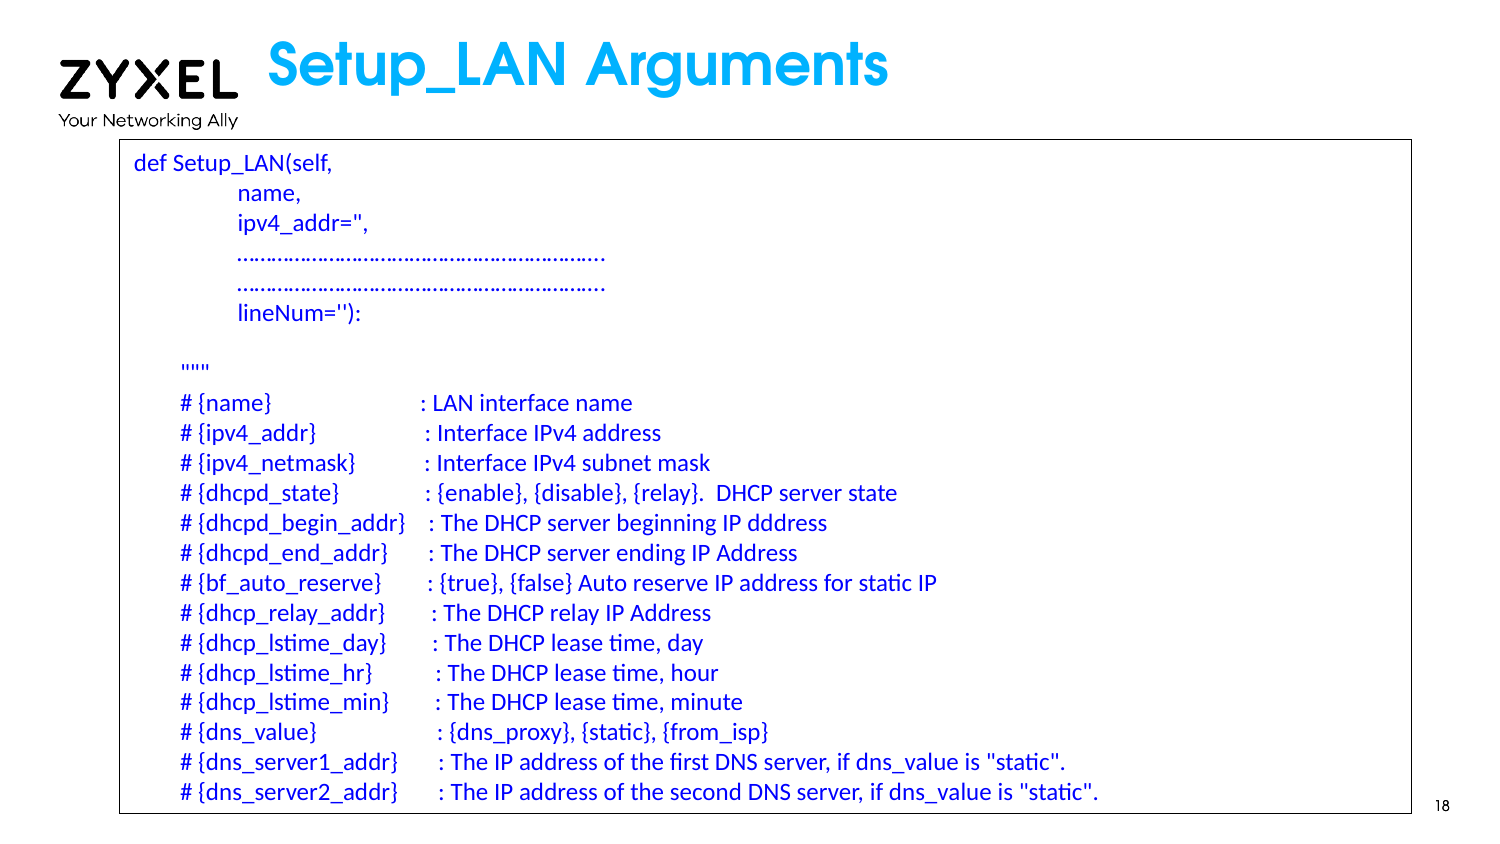

# Setup_LAN Arguments
def Setup_LAN(self,
                  name,
                  ipv4_addr=",
                  ……………………………………………………….
                  ……………………………………………………….
                  lineNum=''):

        """
        # {name}                          : LAN interface name
        # {ipv4_addr}                   : Interface IPv4 address
        # {ipv4_netmask}            : Interface IPv4 subnet mask
        # {dhcpd_state}               : {enable}, {disable}, {relay}.  DHCP server state
        # {dhcpd_begin_addr}    : The DHCP server beginning IP dddress
        # {dhcpd_end_addr}       : The DHCP server ending IP Address
        # {bf_auto_reserve}        : {true}, {false} Auto reserve IP address for static IP
        # {dhcp_relay_addr}        : The DHCP relay IP Address
        # {dhcp_lstime_day}        : The DHCP lease time, day
        # {dhcp_lstime_hr}           : The DHCP lease time, hour
        # {dhcp_lstime_min}        : The DHCP lease time, minute
        # {dns_value}                     : {dns_proxy}, {static}, {from_isp}
        # {dns_server1_addr}       : The IP address of the first DNS server, if dns_value is "static".
        # {dns_server2_addr}       : The IP address of the second DNS server, if dns_value is "static".